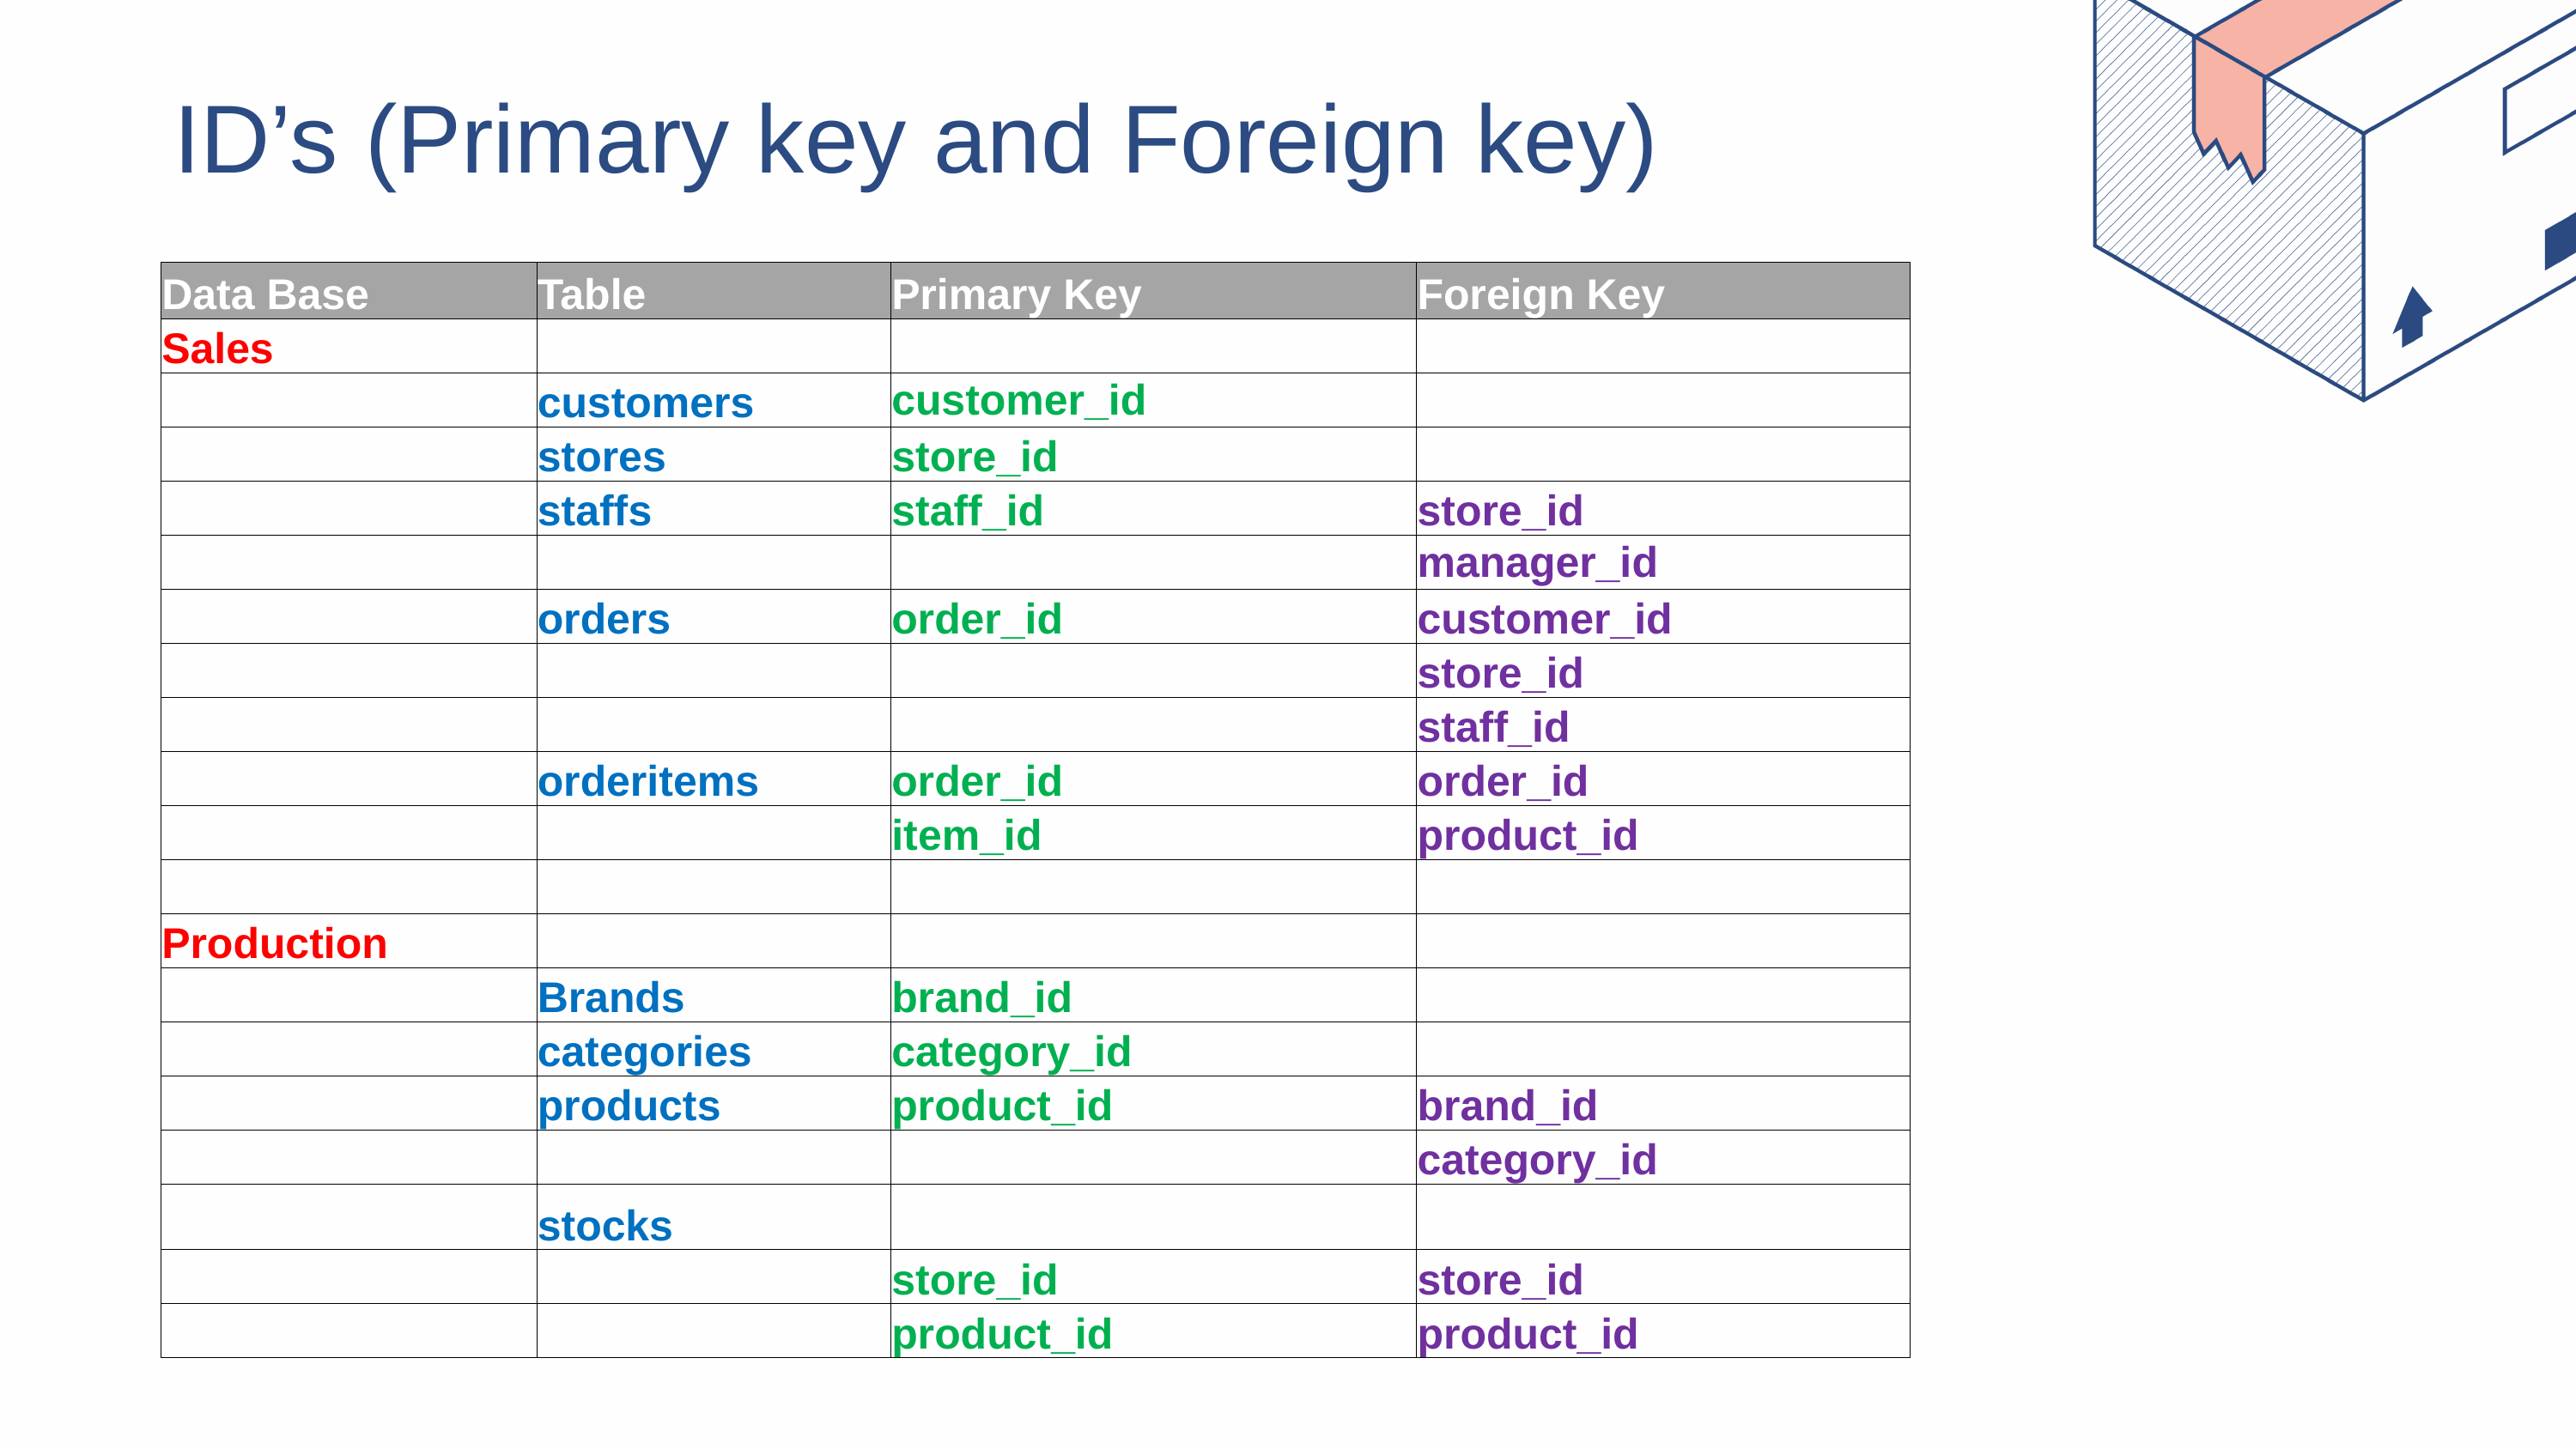

ID’s (Primary key and Foreign key)
| Data Base | Table | Primary Key | Foreign Key |
| --- | --- | --- | --- |
| Sales |  |  |  |
|  | customers | customer\_id |  |
|  | stores | store\_id |  |
|  | staffs | staff\_id | store\_id |
|  |  |  | manager\_id |
|  | orders | order\_id | customer\_id |
|  |  |  | store\_id |
|  |  |  | staff\_id |
|  | orderitems | order\_id | order\_id |
|  |  | item\_id | product\_id |
|  |  |  |  |
| Production |  |  |  |
|  | Brands | brand\_id |  |
|  | categories | category\_id |  |
|  | products | product\_id | brand\_id |
|  |  |  | category\_id |
|  | stocks |  |  |
|  |  | store\_id | store\_id |
|  |  | product\_id | product\_id |